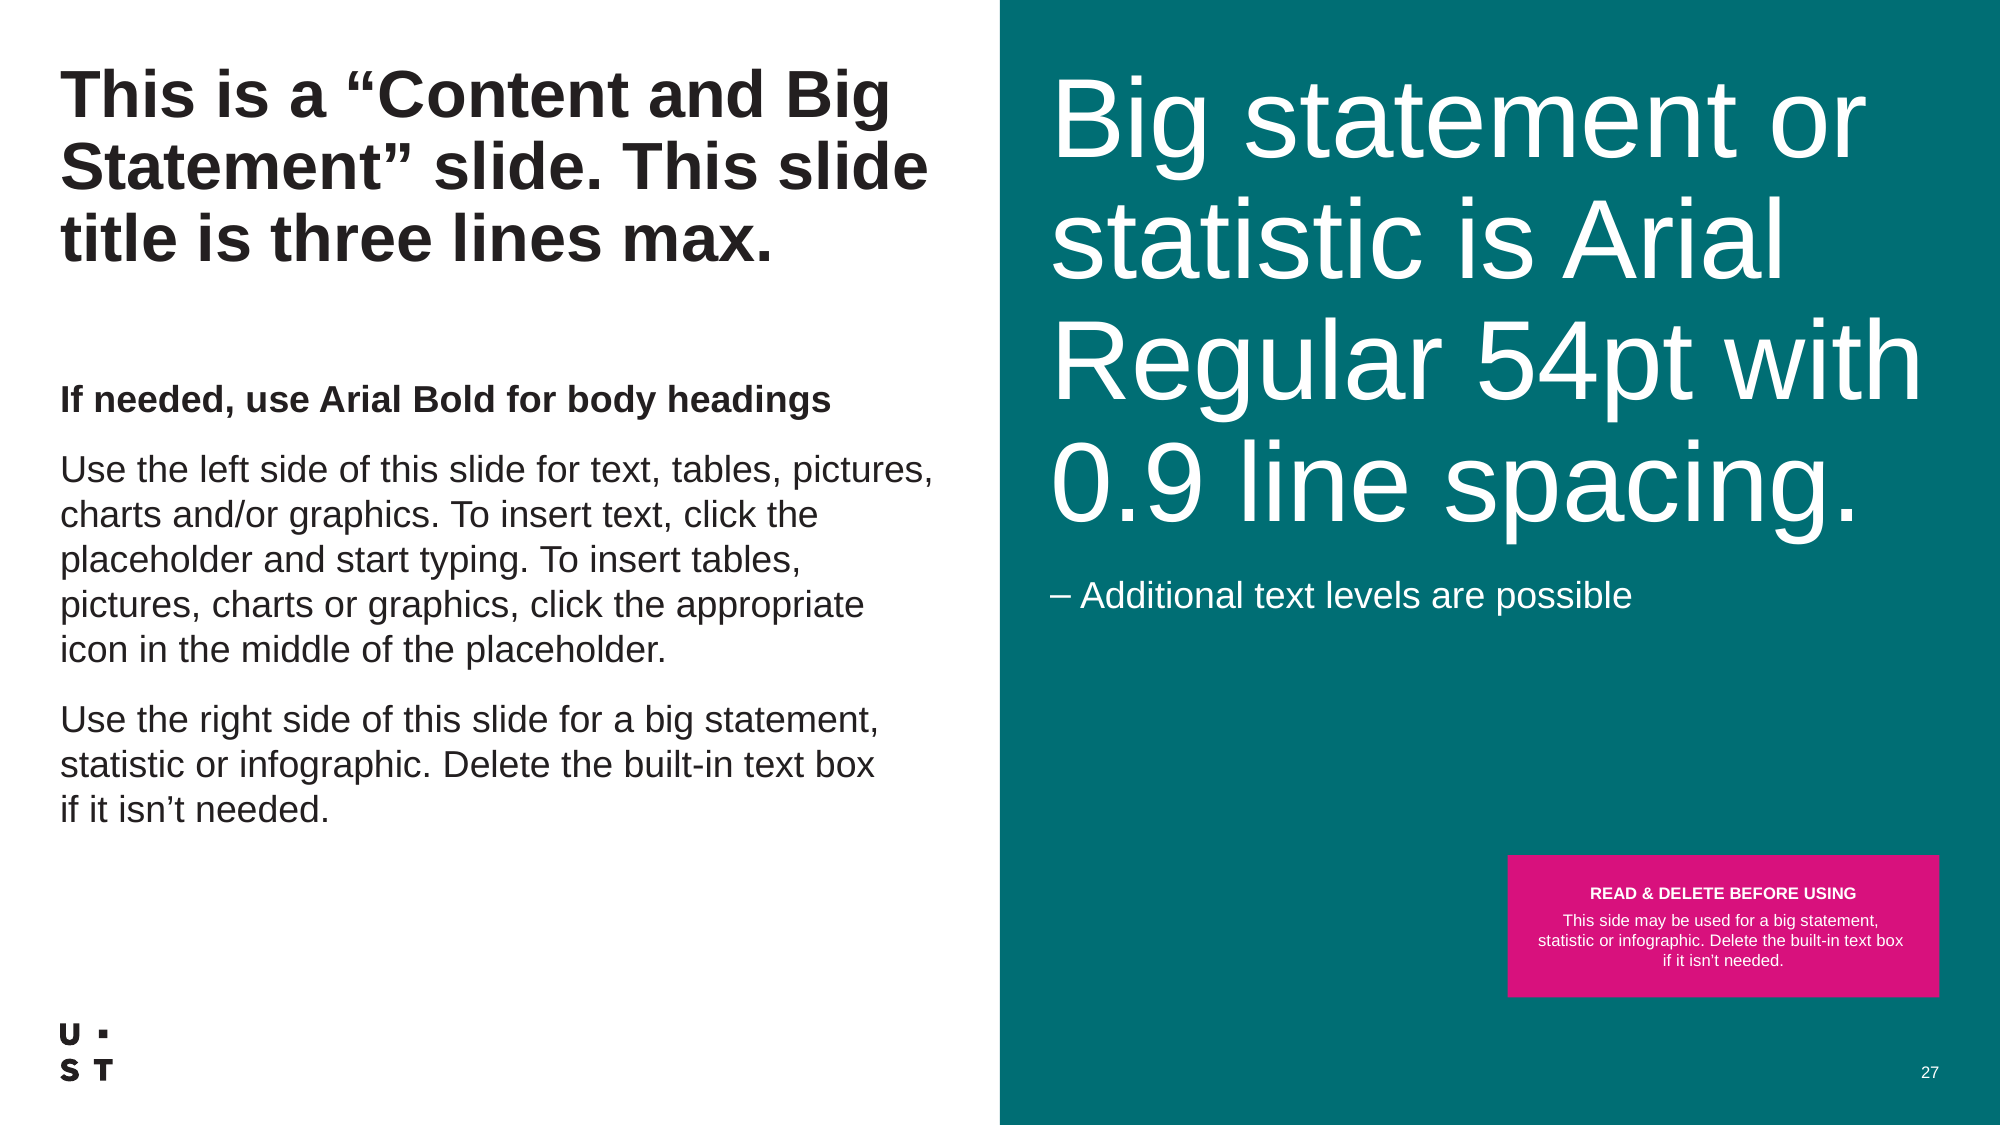

Big statement or statistic is Arial Regular 54pt with 0.9 line spacing.
Additional text levels are possible
# This is a “Content and Big Statement” slide. This slide title is three lines max.
If needed, use Arial Bold for body headings
Use the left side of this slide for text, tables, pictures, charts and/or graphics. To insert text, click the placeholder and start typing. To insert tables, pictures, charts or graphics, click the appropriate icon in the middle of the placeholder.
Use the right side of this slide for a big statement, statistic or infographic. Delete the built-in text box if it isn’t needed.
READ & DELETE BEFORE USING
This side may be used for a big statement,
statistic or infographic. Delete the built-in text box
if it isn’t needed.